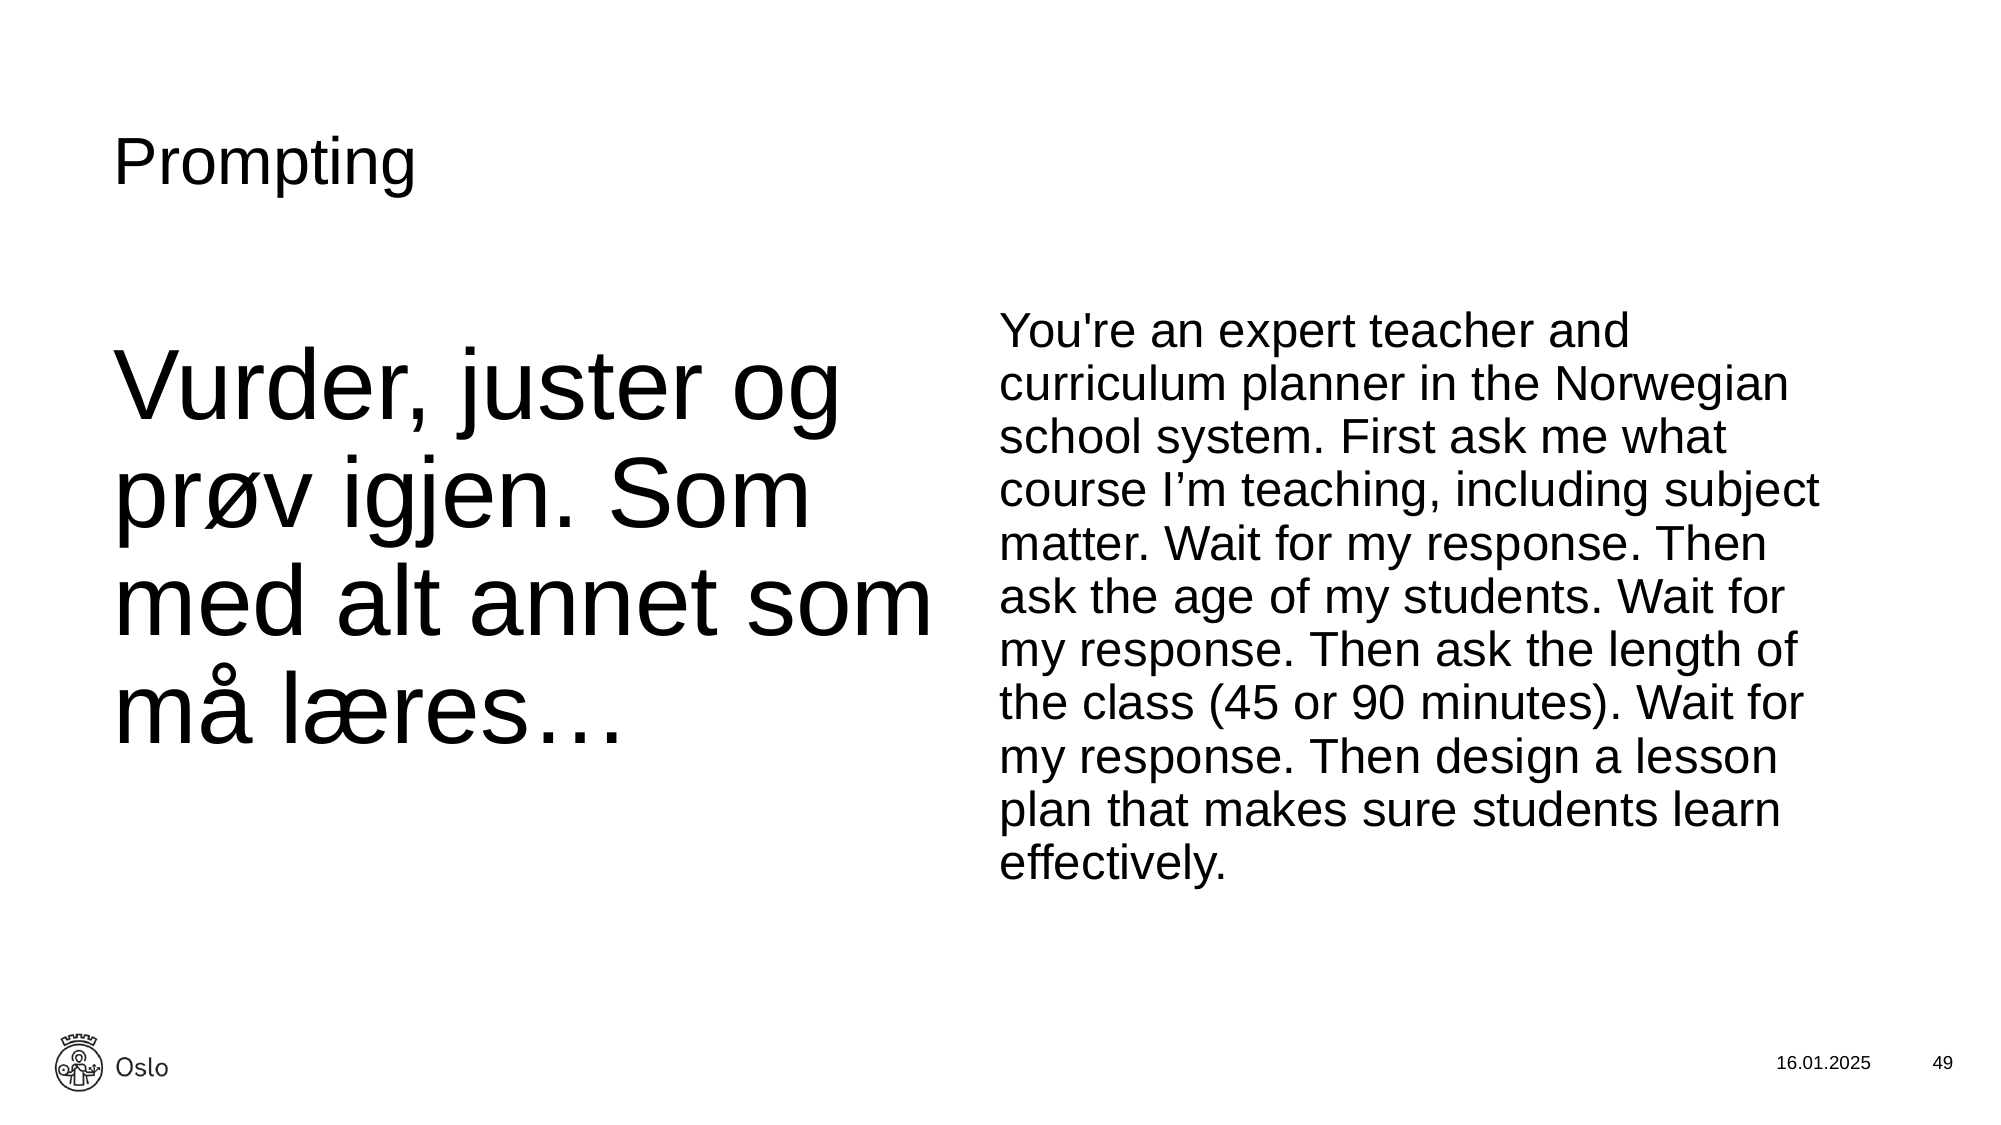

# Prompting
You're an expert teacher and curriculum planner in the Norwegian school system. First ask me what course I’m teaching, including subject matter. Wait for my response. Then ask the age of my students. Wait for my response. Then ask the length of the class (45 or 90 minutes). Wait for my response. Then design a lesson plan that makes sure students learn effectively.
Vurder, juster og prøv igjen. Som med alt annet som må læres…

16.01.2025
49